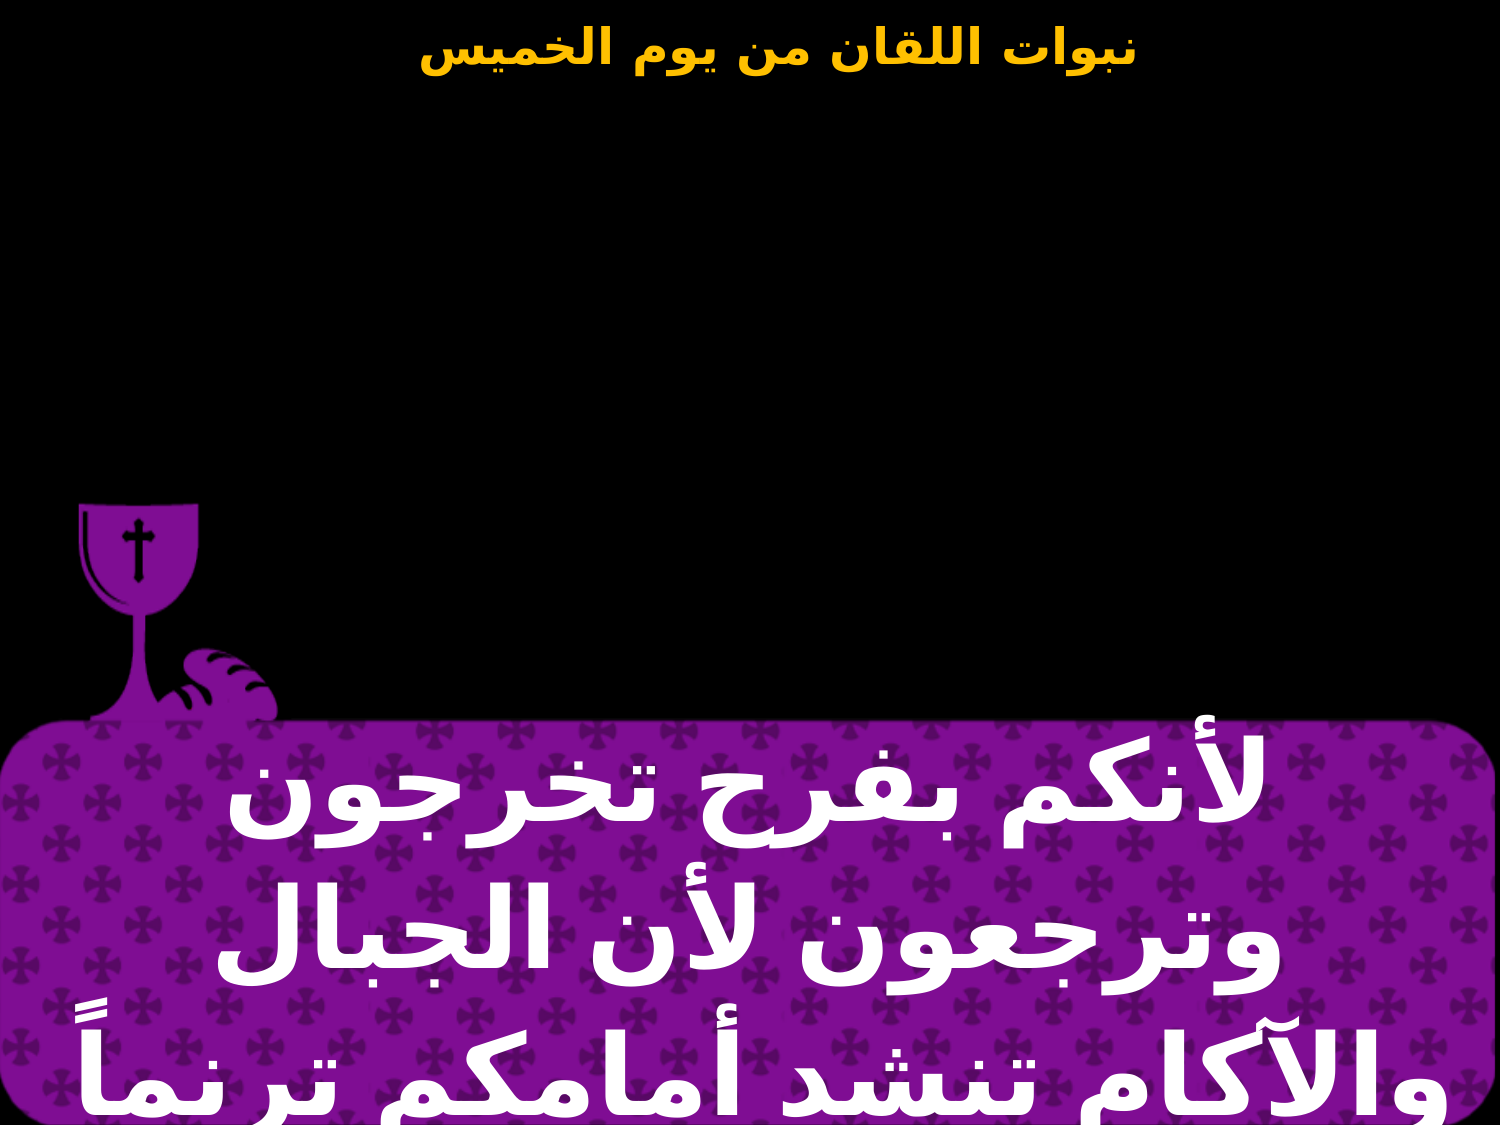

| لأنكم بفرح تخرجون وترجعون لأن الجبال والآكام تنشد أمامكم ترنماً |
| --- |